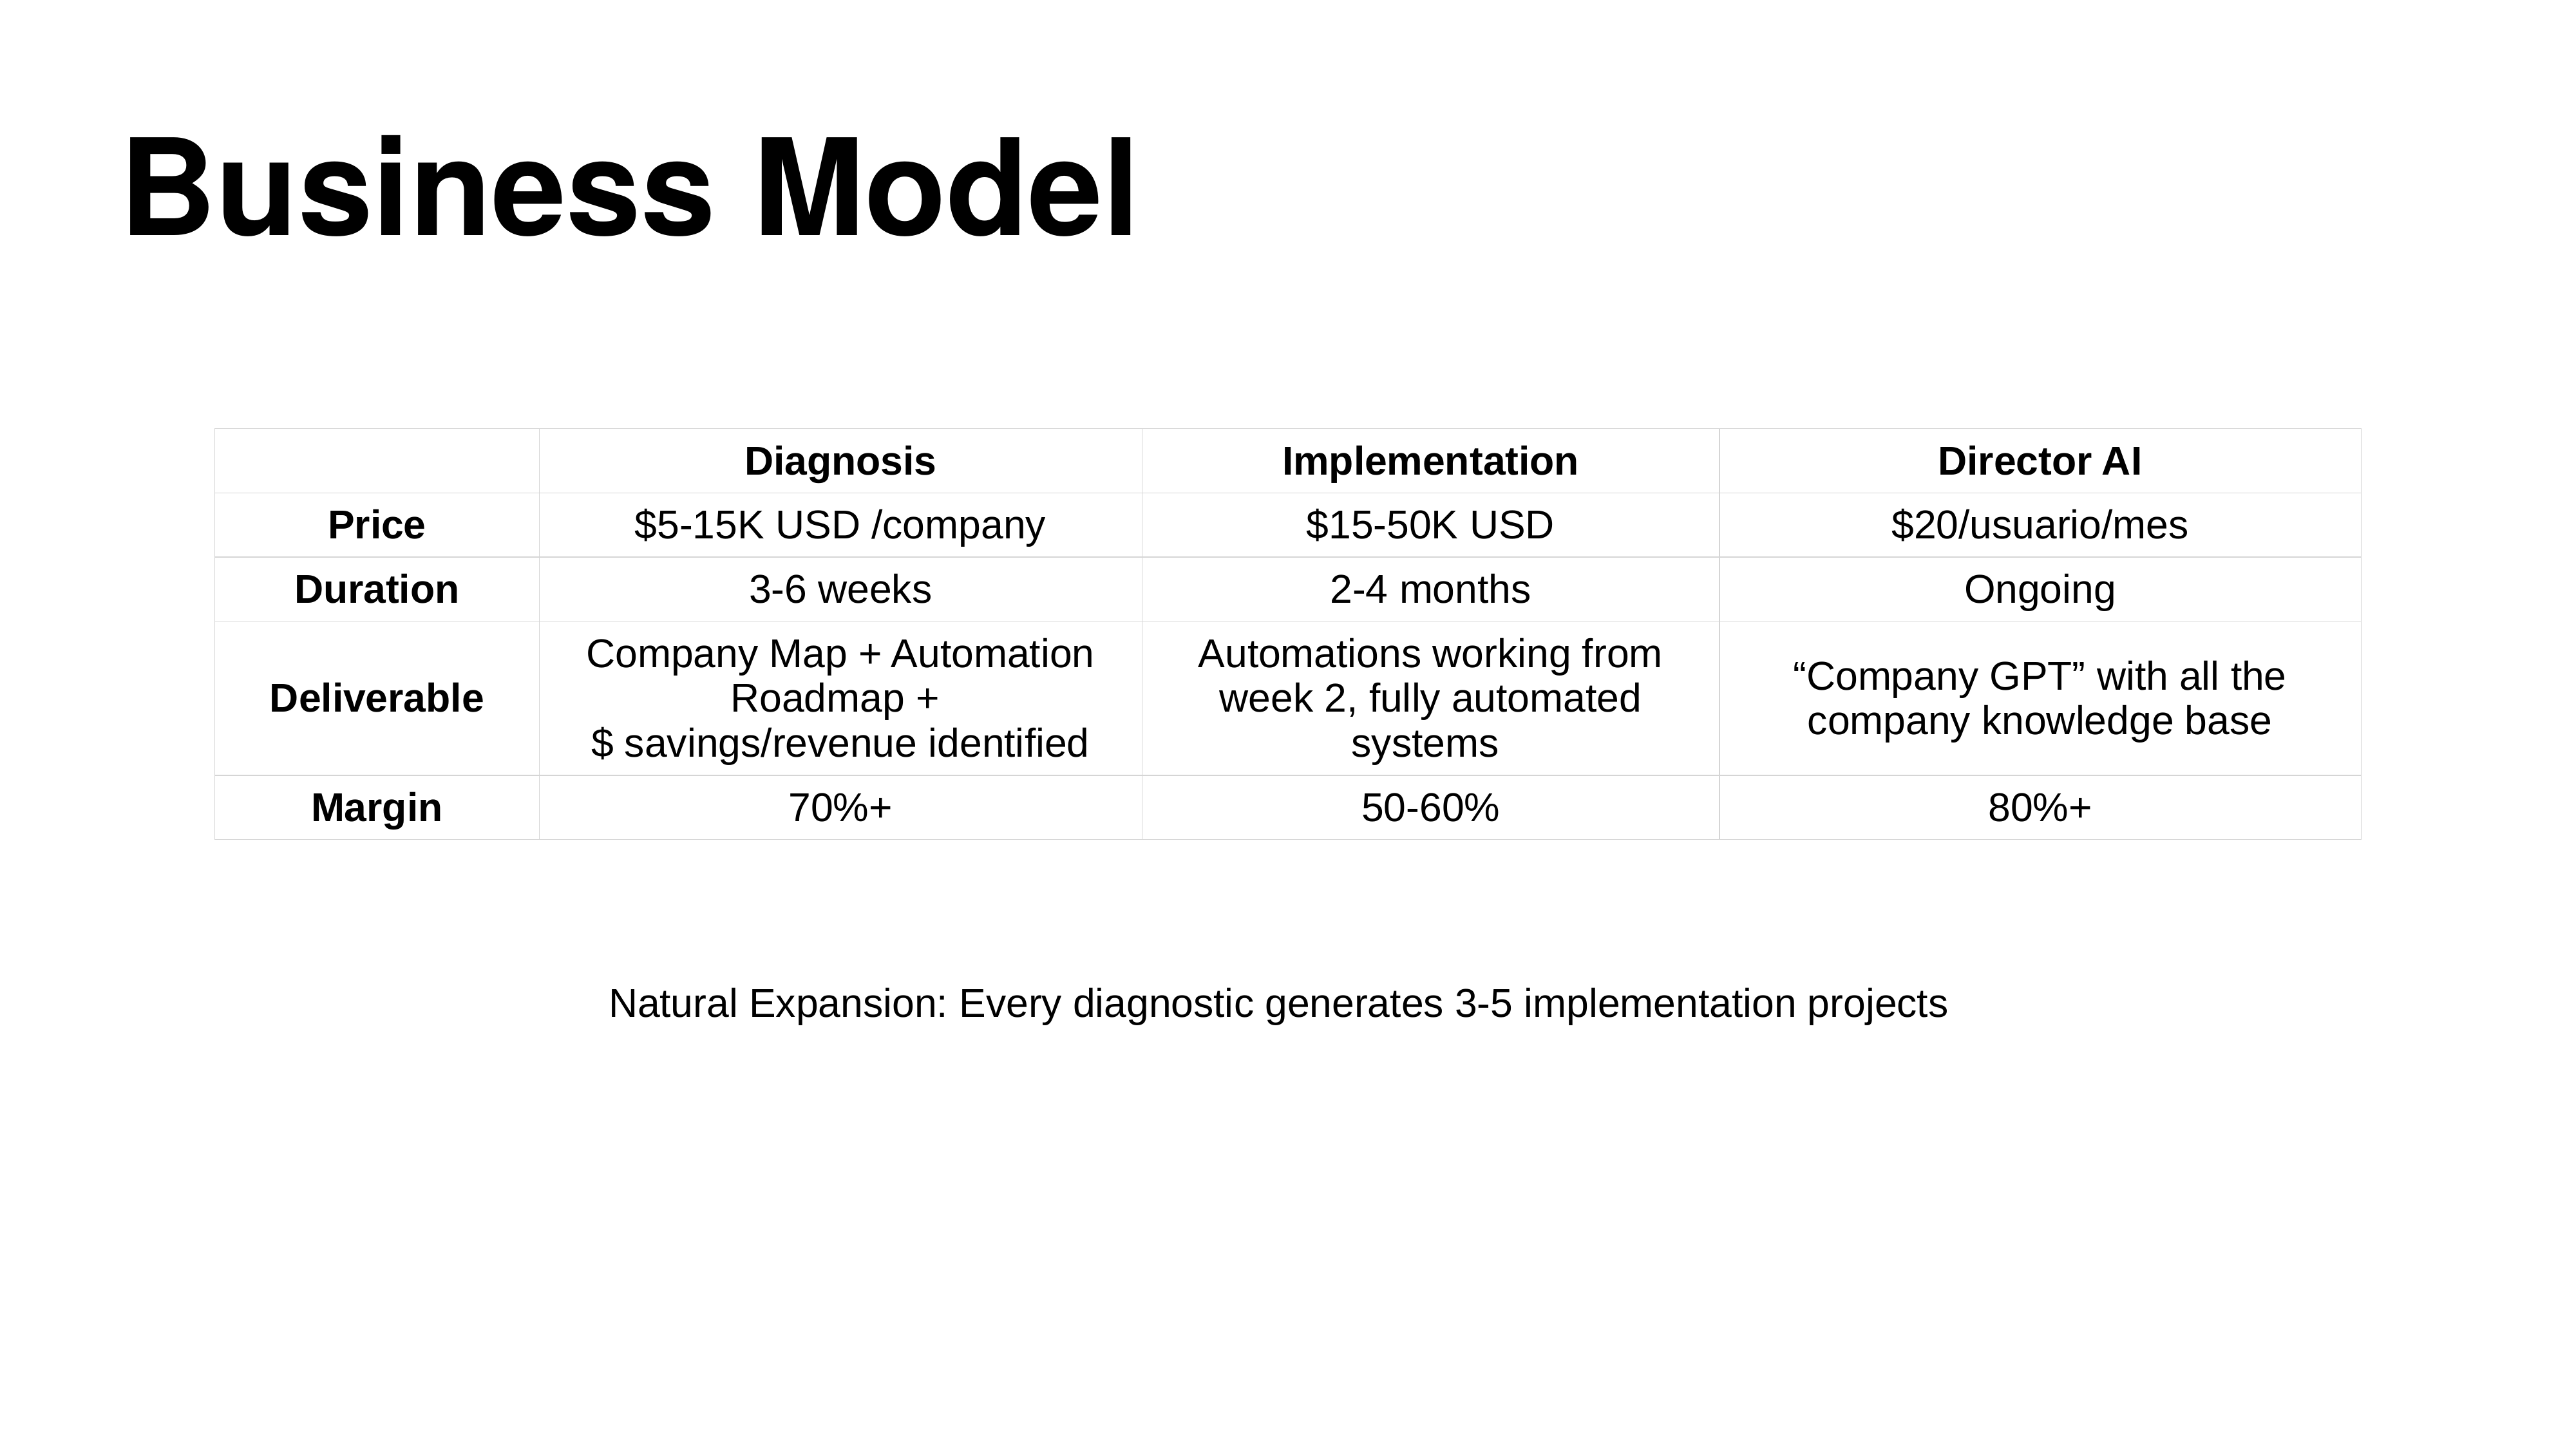

Business Model
|  | Diagnosis | Implementation | Director AI |
| --- | --- | --- | --- |
| Price | $5-15K USD /company | $15-50K USD | $20/usuario/mes |
| Duration | 3-6 weeks | 2-4 months | Ongoing |
| Deliverable | Company Map + Automation Roadmap + $ savings/revenue identified | Automations working from week 2, fully automated systems | “Company GPT” with all the company knowledge base |
| Margin | 70%+ | 50-60% | 80%+ |
Natural Expansion: Every diagnostic generates 3-5 implementation projects